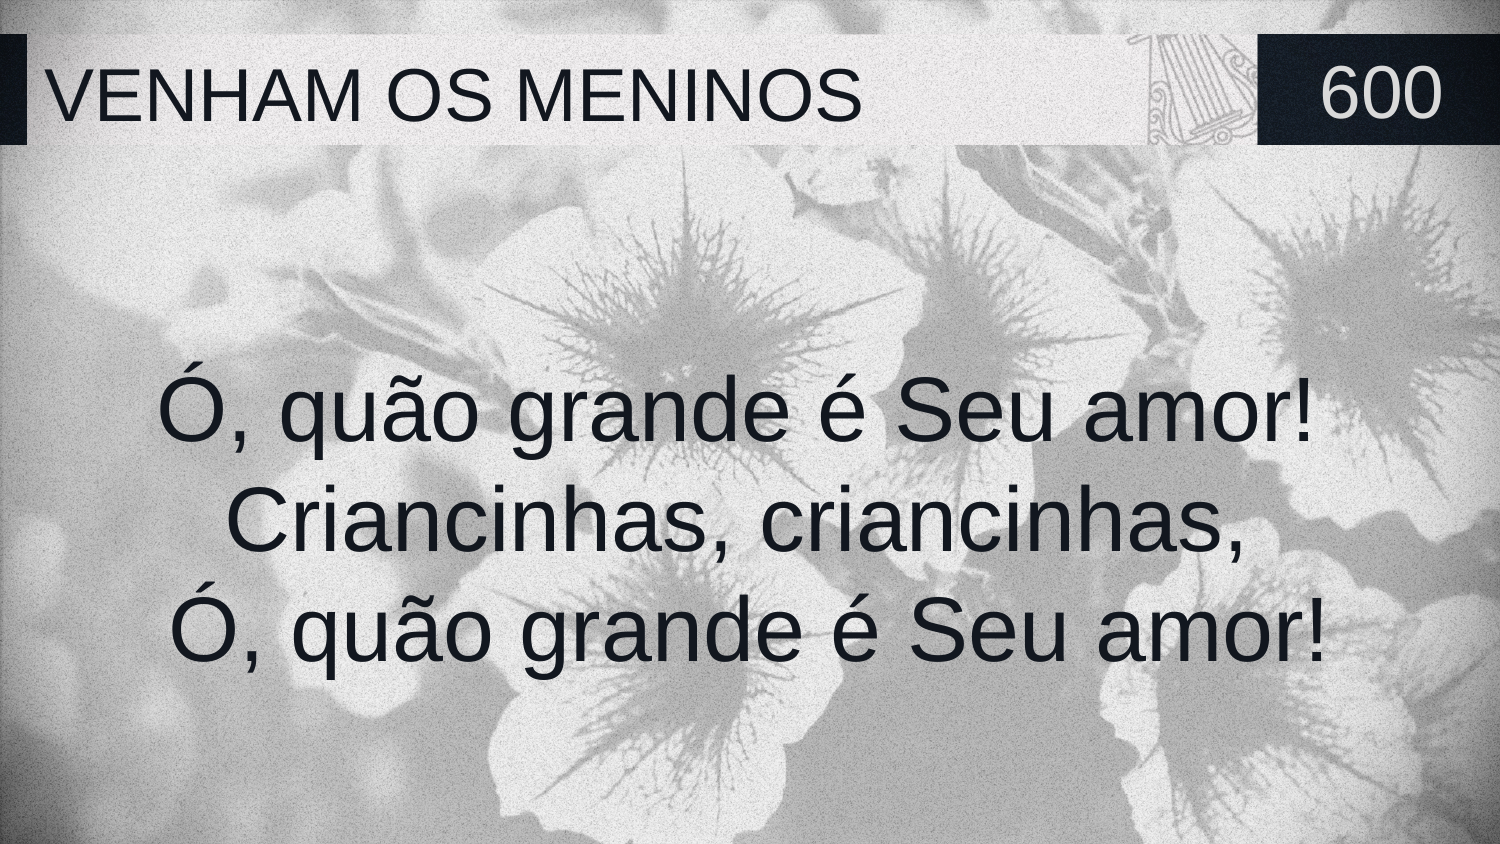

# VENHAM OS MENINOS
600
Ó, quão grande é Seu amor!
Criancinhas, criancinhas,
Ó, quão grande é Seu amor!